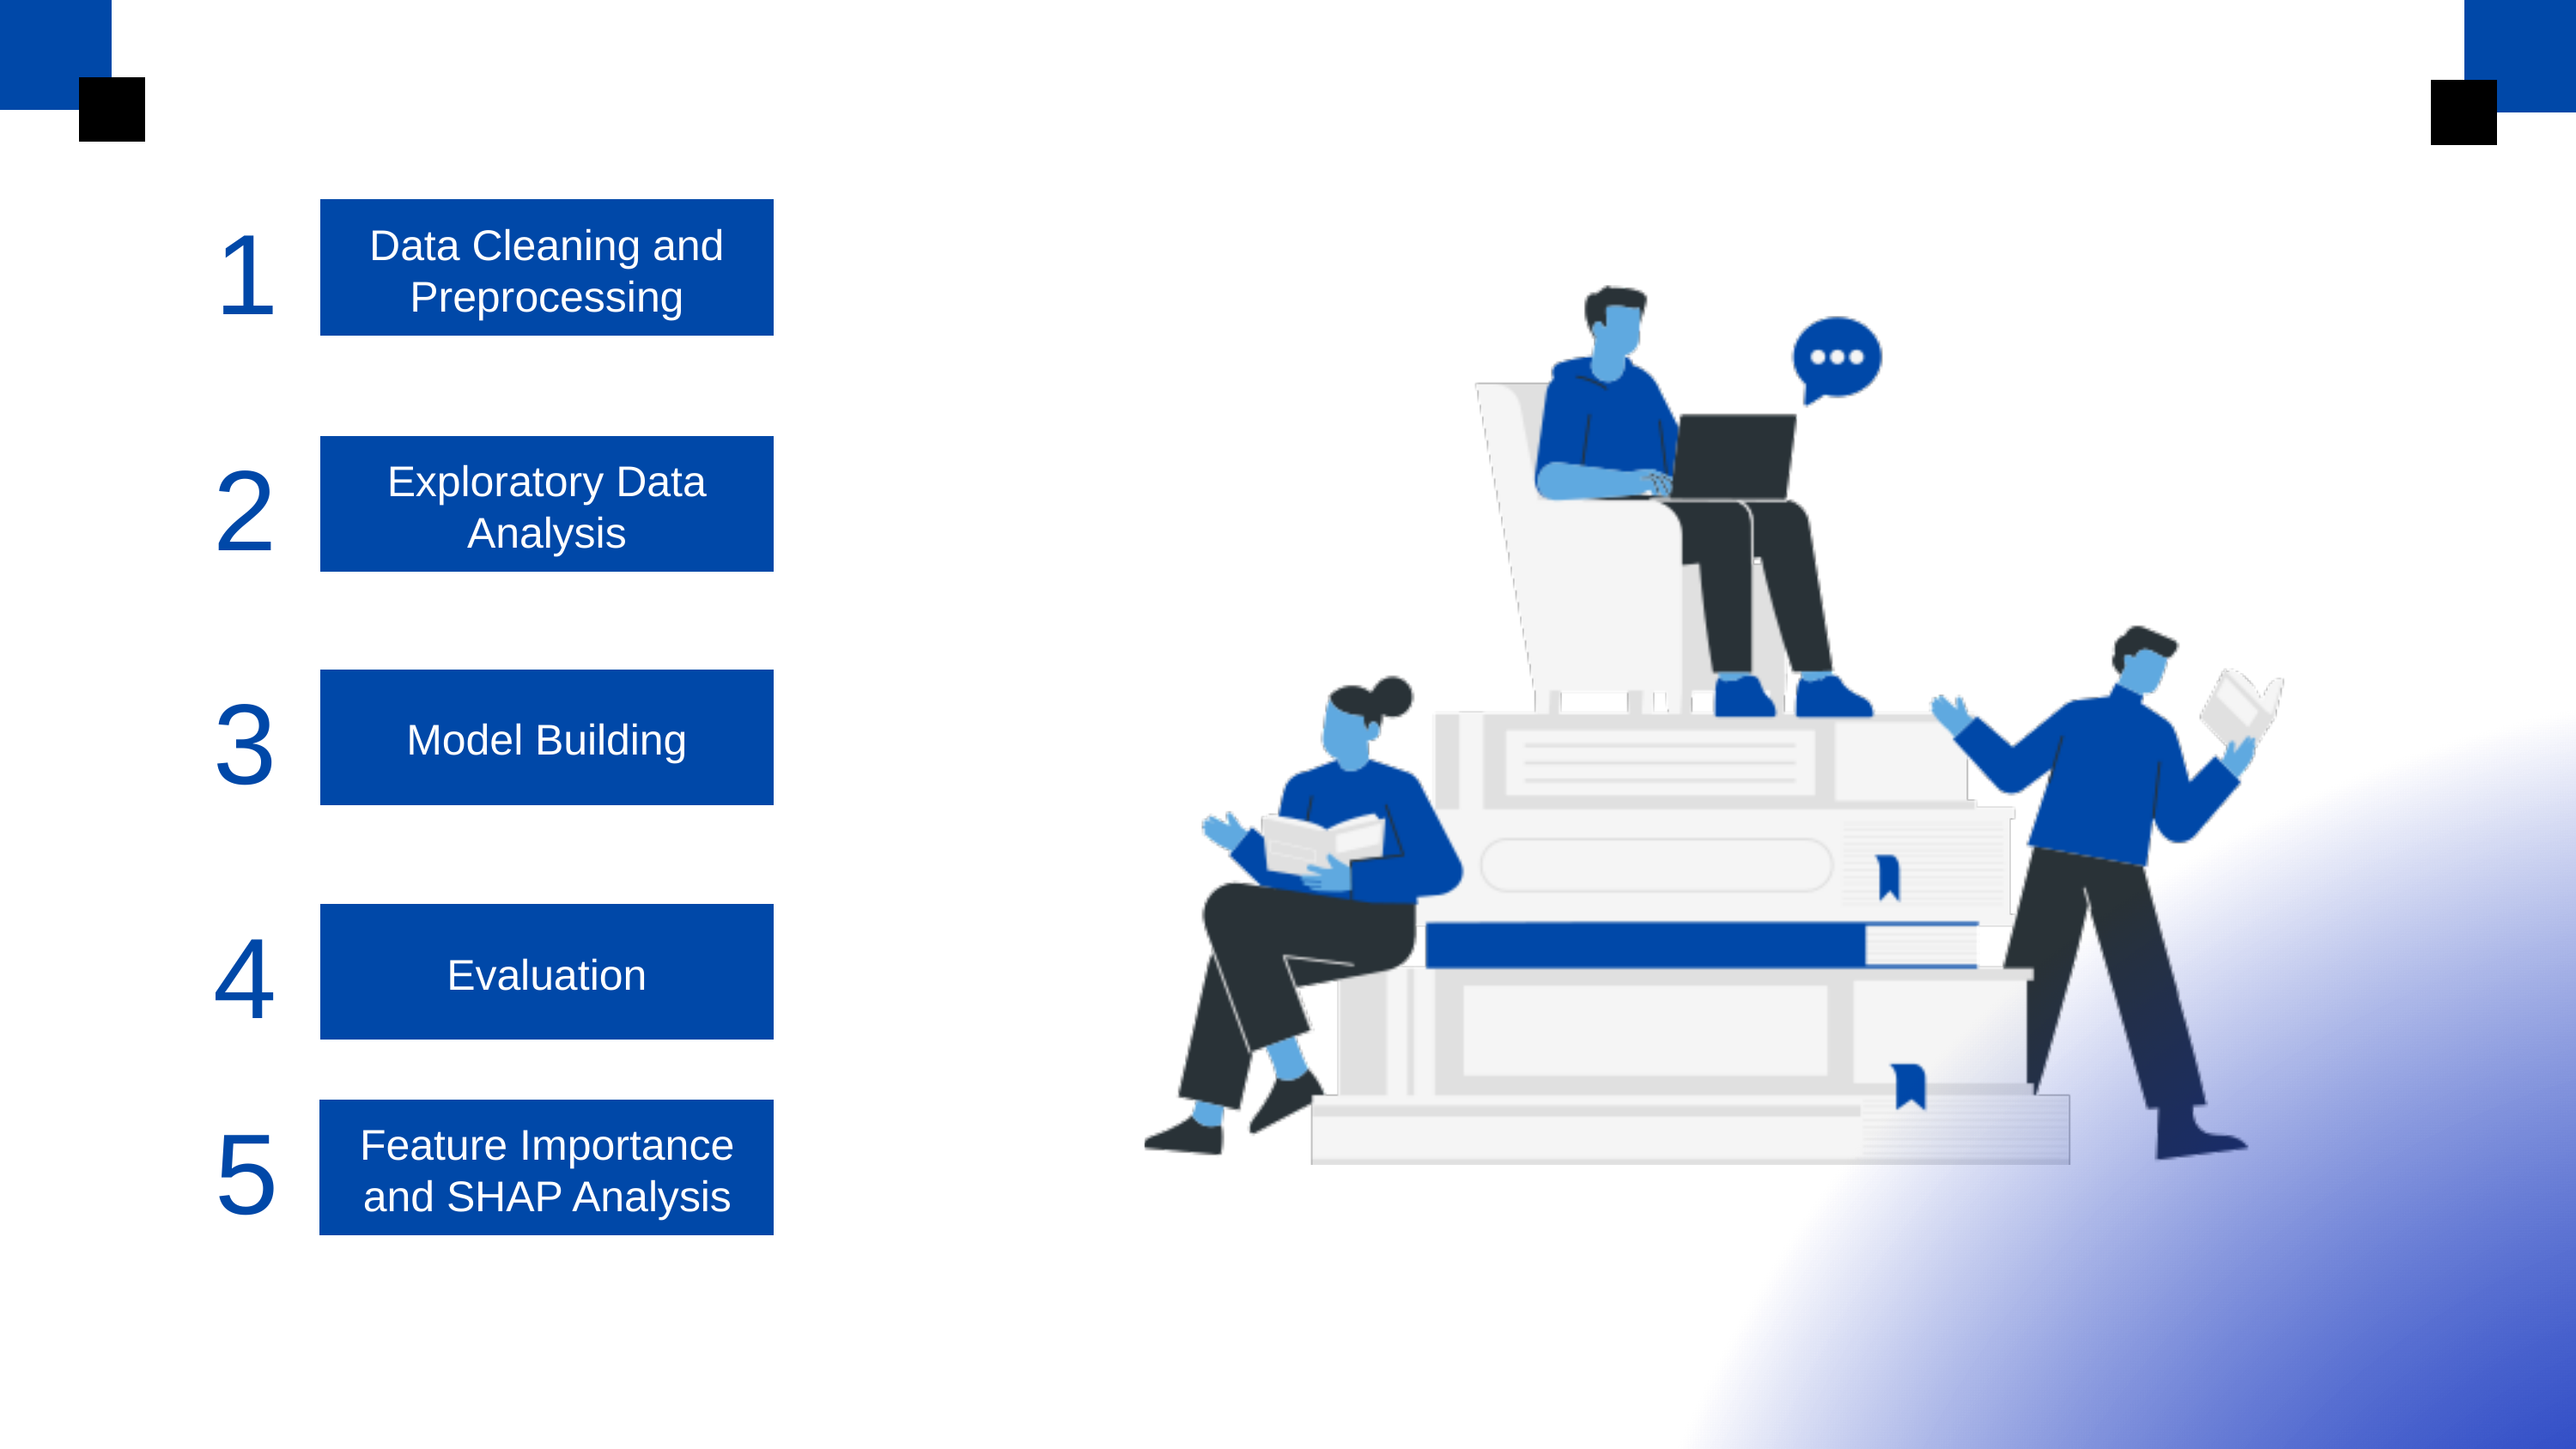

1
Data Cleaning and Preprocessing

2
Exploratory Data Analysis

3

Model Building

4
Evaluation

5
Feature Importance and SHAP Analysis